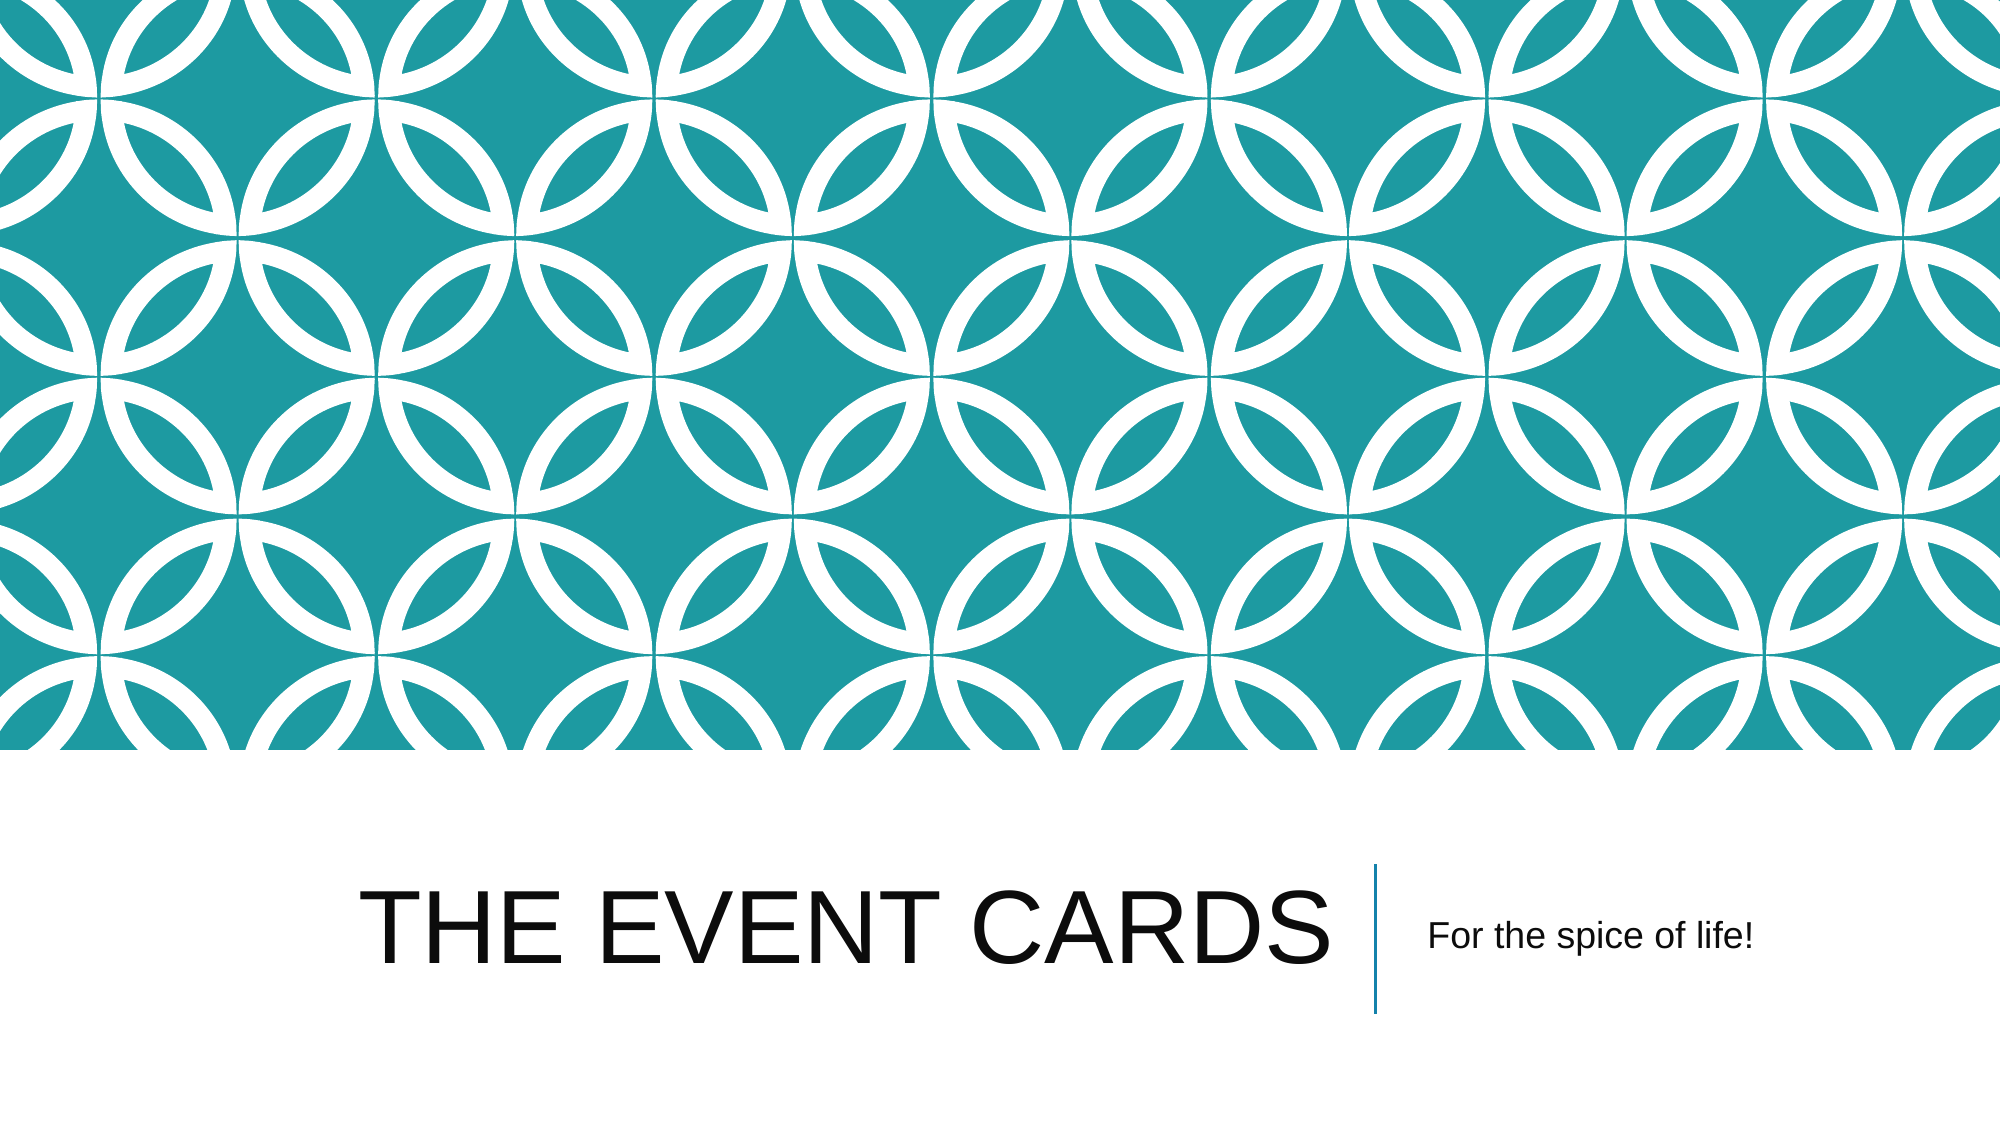

# THE EVENT CARDS
For the spice of life!